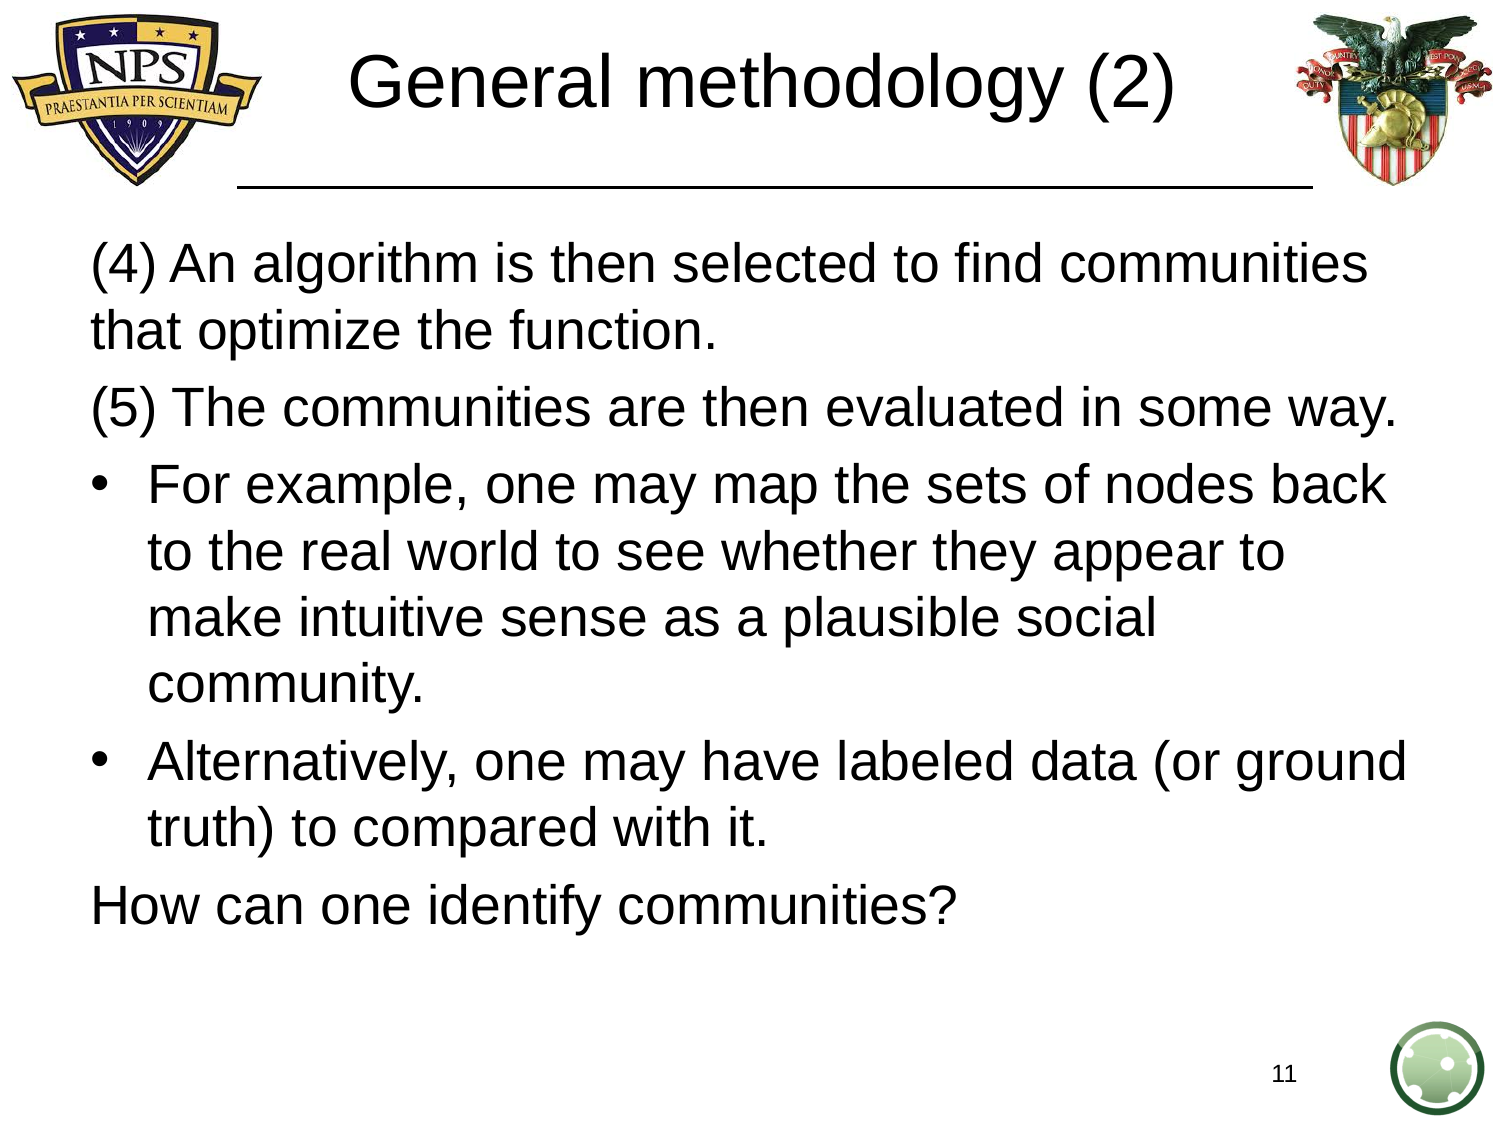

# General methodology (2)
(4) An algorithm is then selected to find communities that optimize the function.
(5) The communities are then evaluated in some way.
For example, one may map the sets of nodes back to the real world to see whether they appear to make intuitive sense as a plausible social community.
Alternatively, one may have labeled data (or ground truth) to compared with it.
How can one identify communities?

11